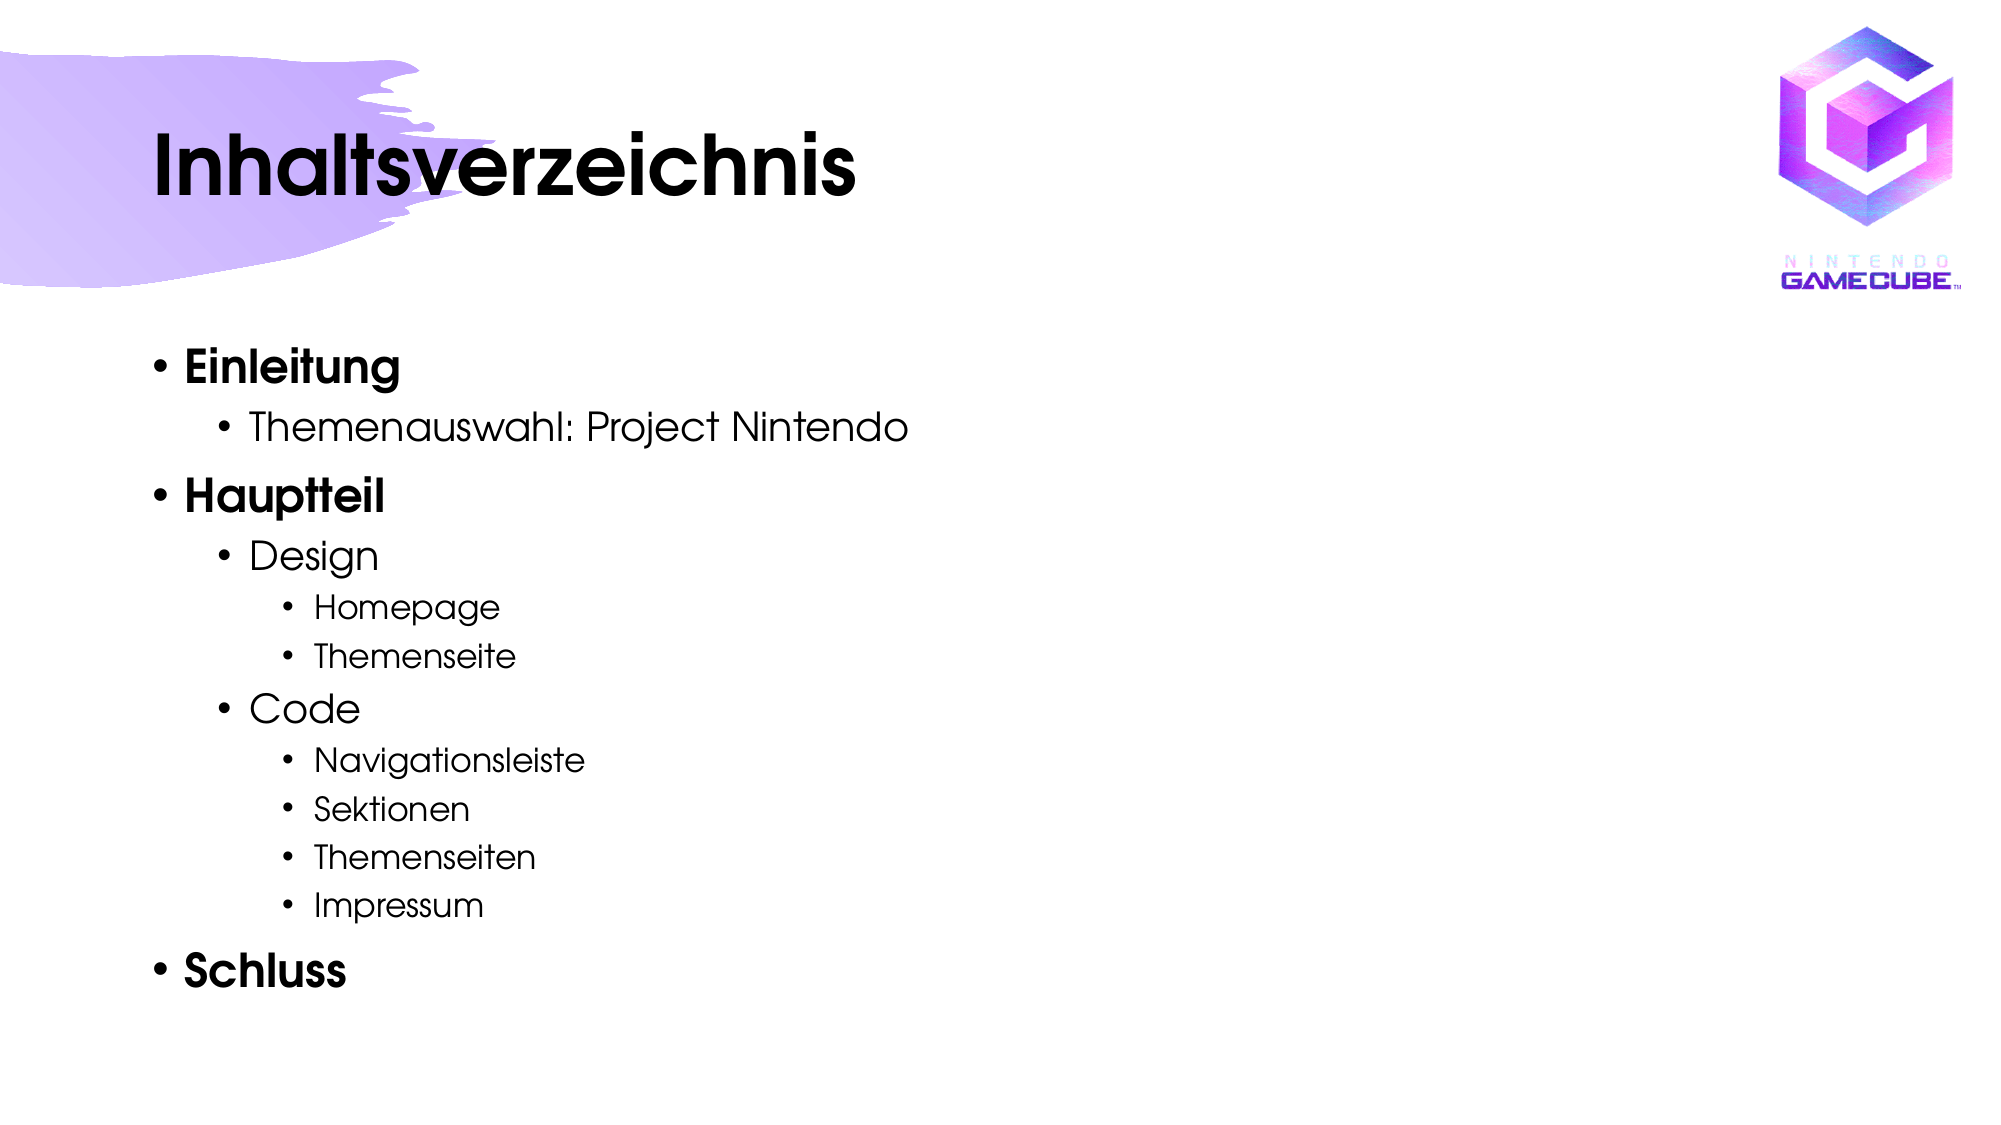

# Inhaltsverzeichnis
Einleitung
Themenauswahl: Project Nintendo
Hauptteil
Design
Homepage
Themenseite
Code
Navigationsleiste
Sektionen
Themenseiten
Impressum
Schluss